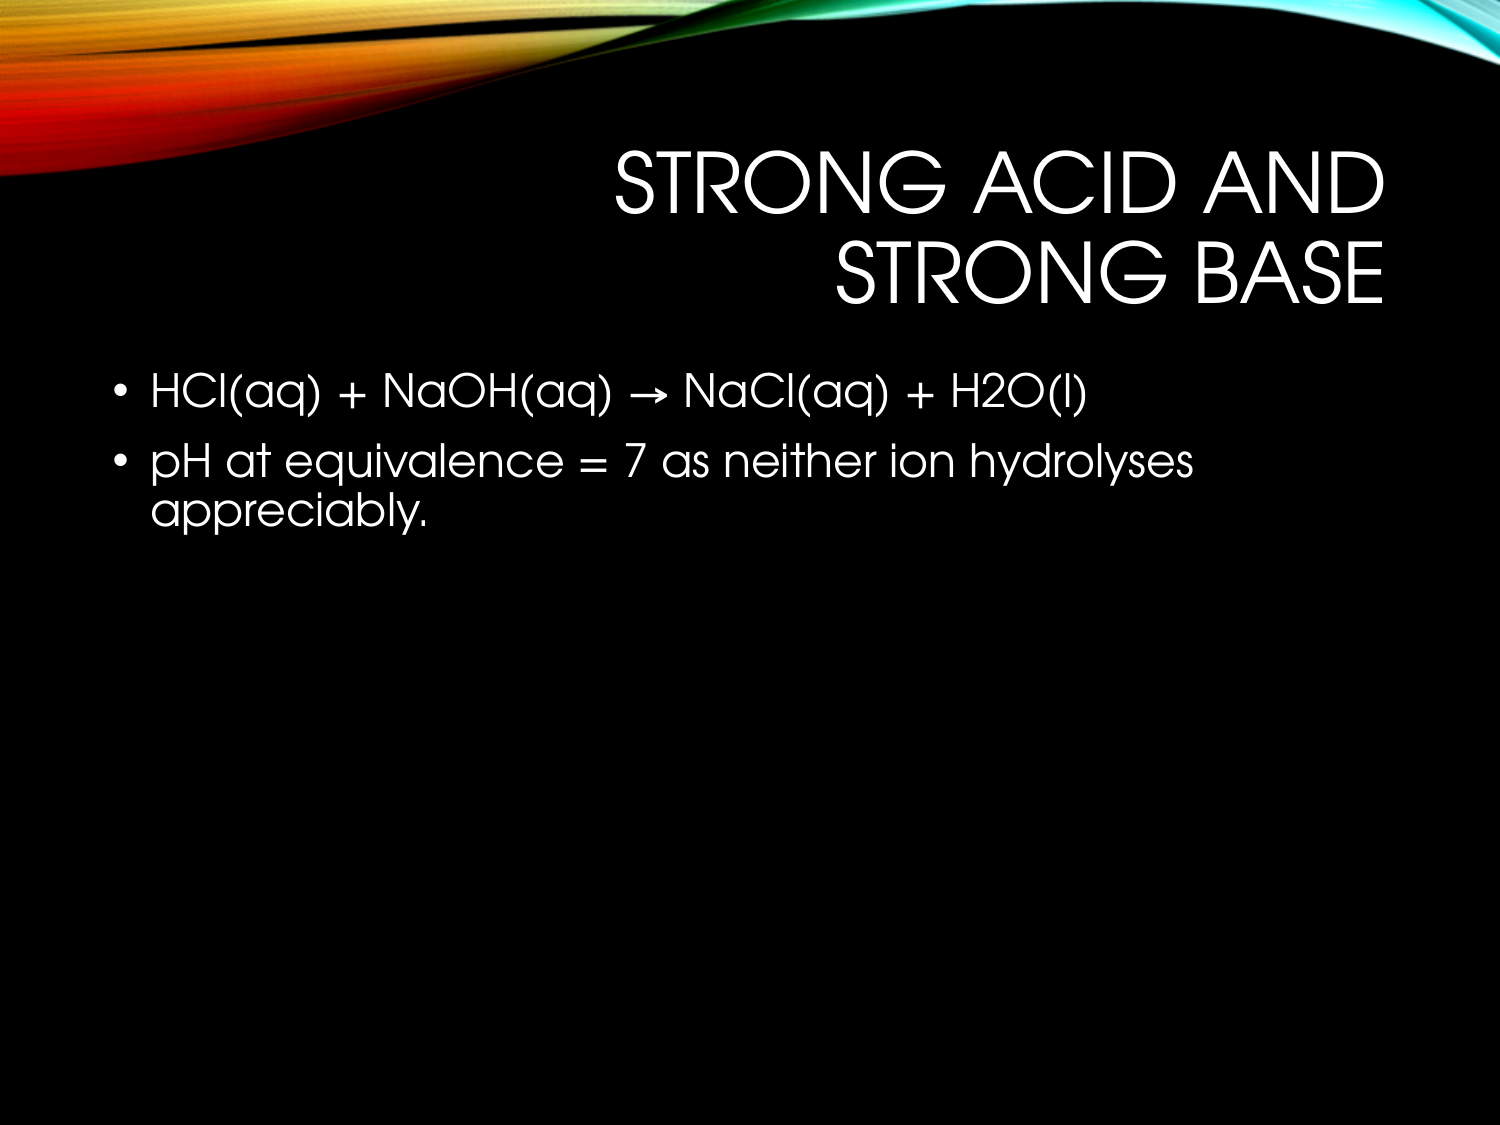

# Strong acid and strong base
HCl(aq) + NaOH(aq) → NaCl(aq) + H2O(l)
pH at equivalence = 7 as neither ion hydrolyses appreciably.